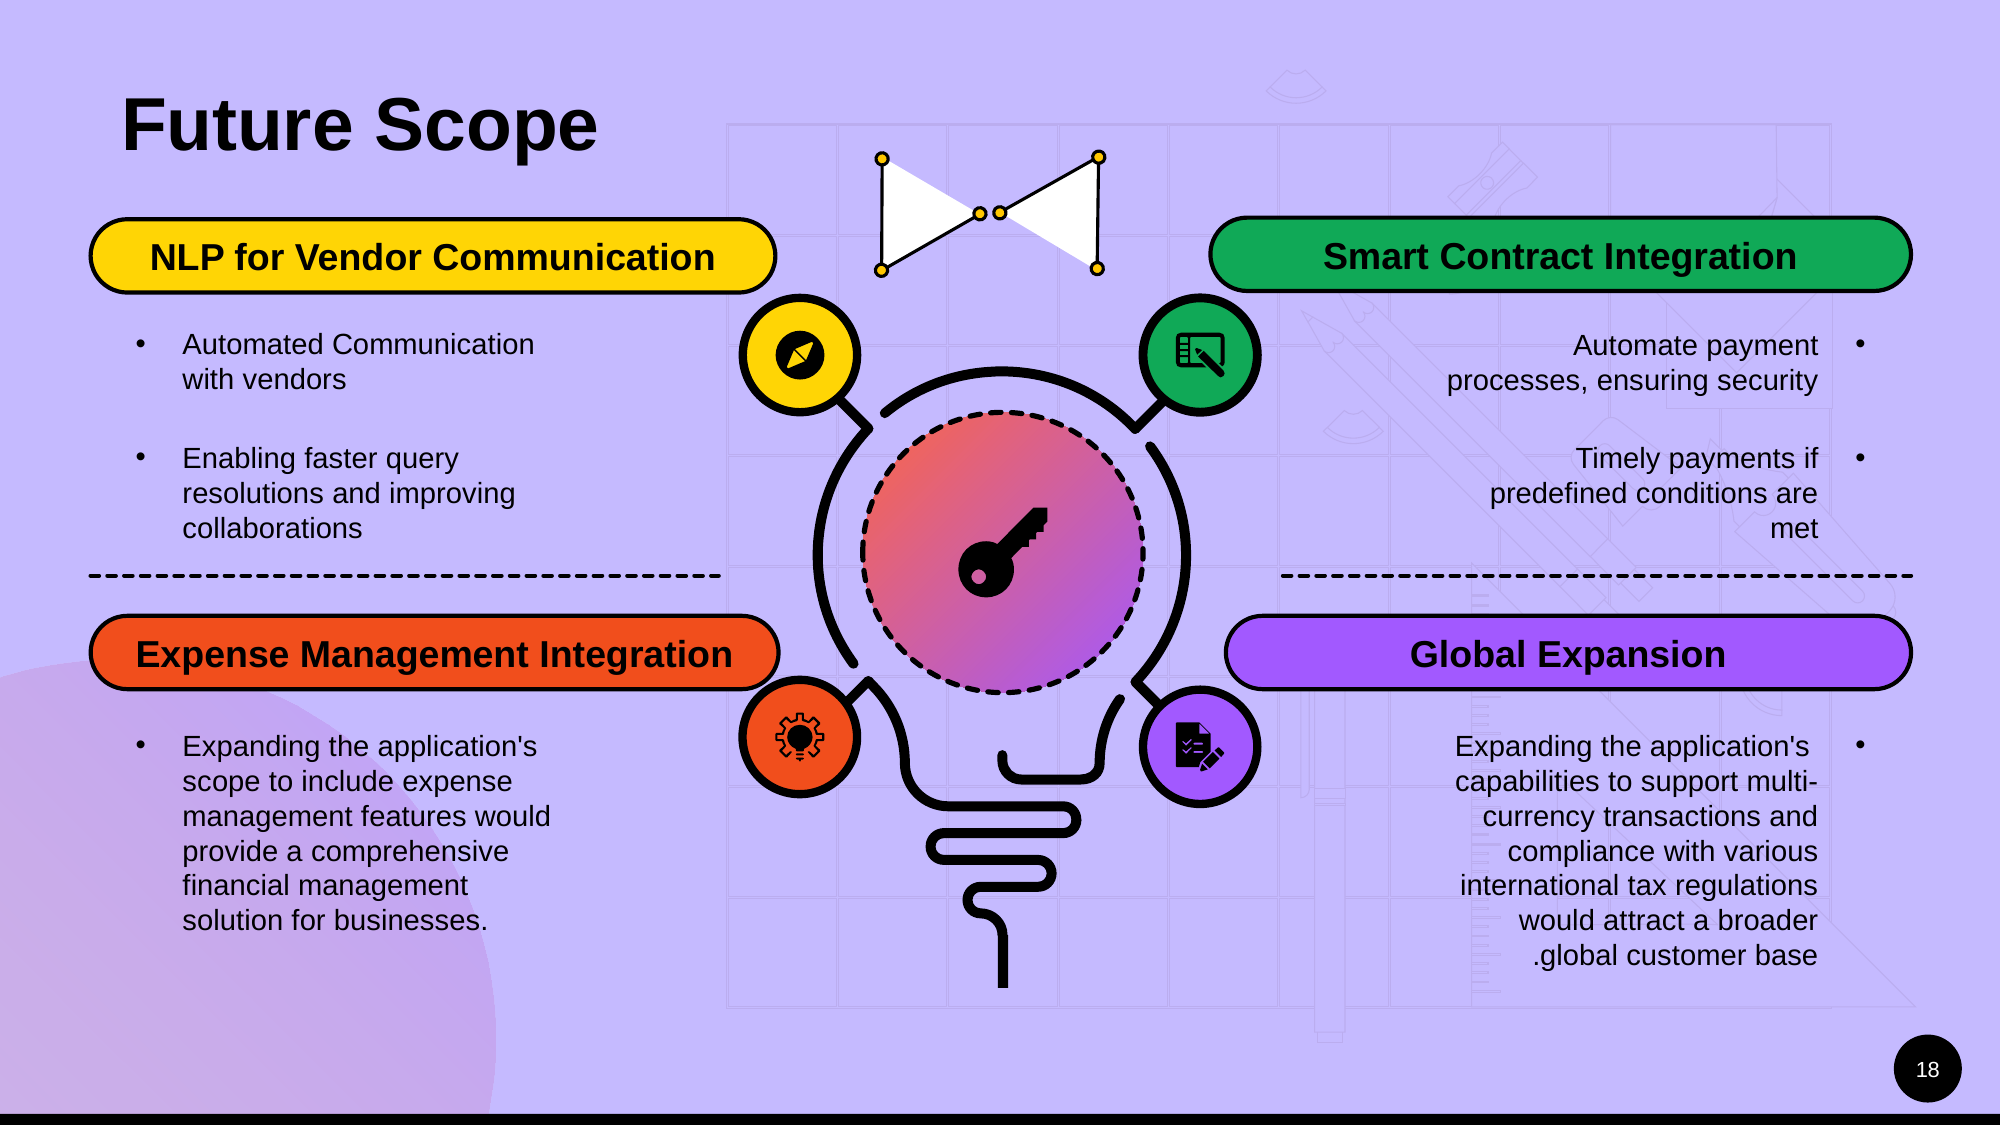

# Future Scope

Smart Contract Integration
NLP for Vendor Communication

Automated Communication with vendors
Automate payment processes, ensuring security

Enabling faster query resolutions and improving collaborations
Timely payments if predefined conditions are met

Expense Management Integration
Global Expansion

Expanding the application's scope to include expense management features would provide a comprehensive financial management solution for businesses.
 Expanding the application's capabilities to support multi-currency transactions and compliance with various international tax regulations would attract a broader global customer base.

18